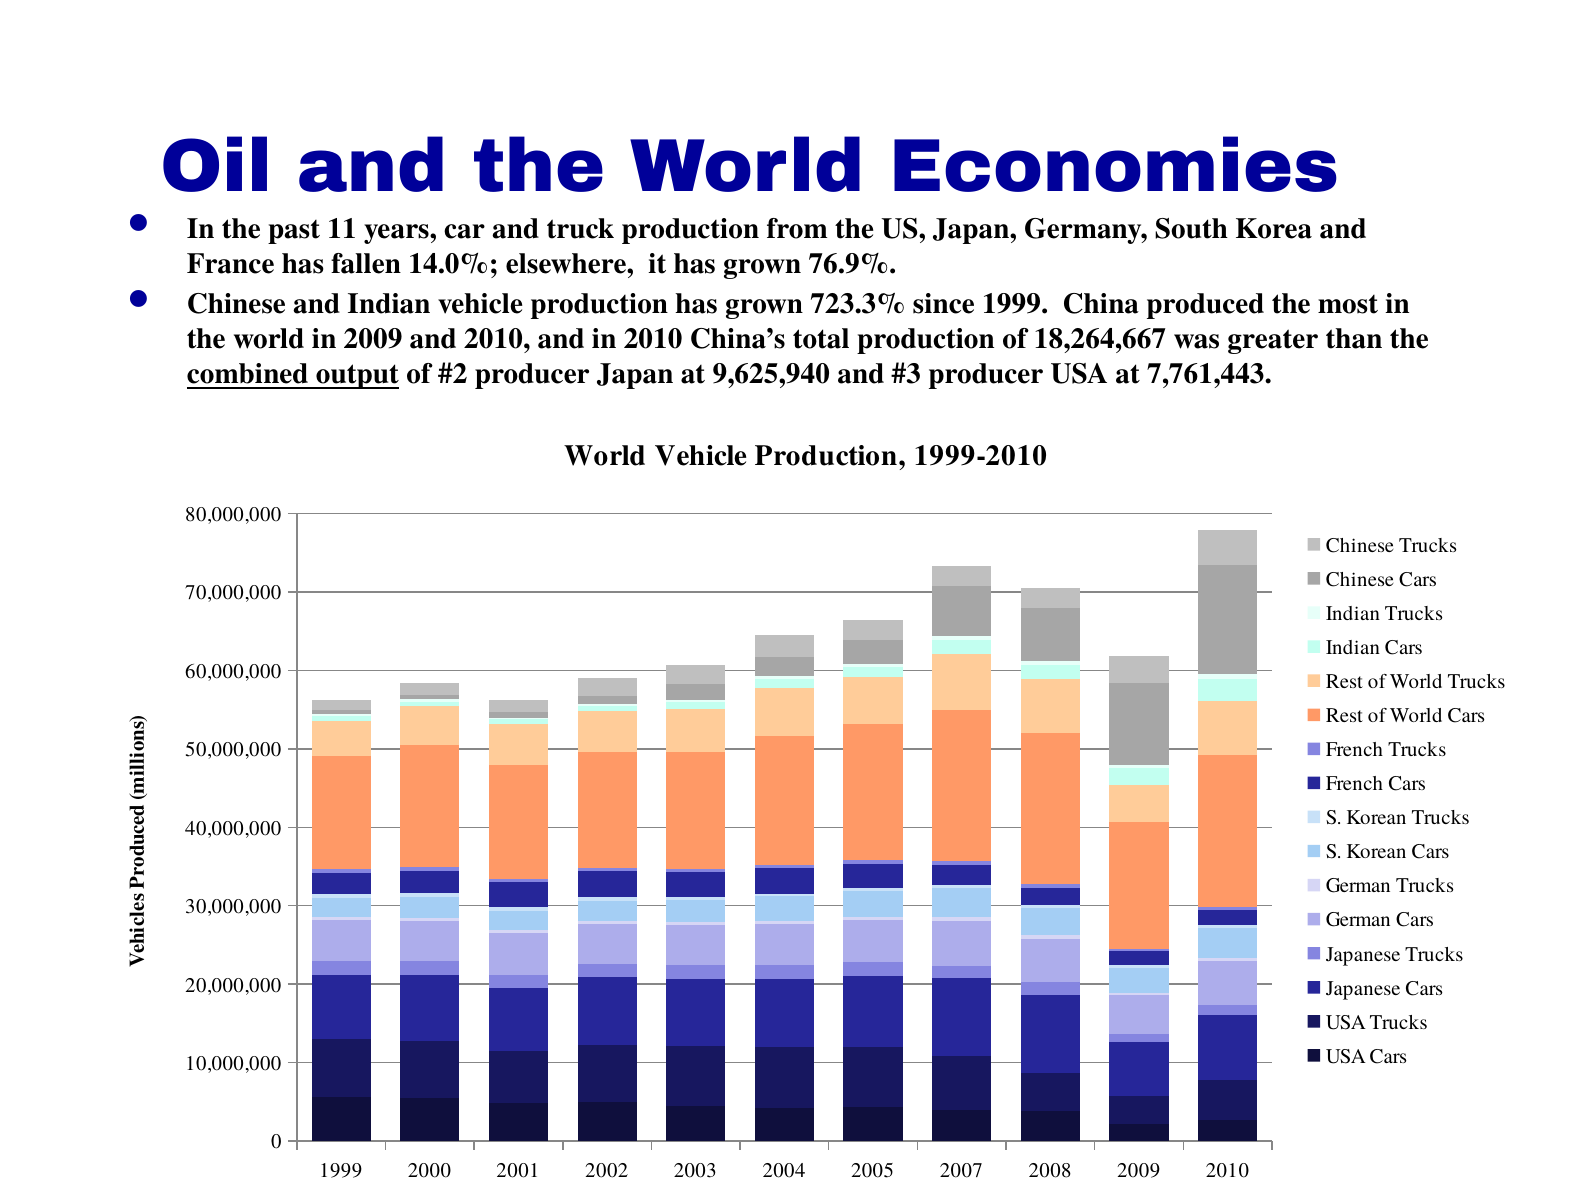

# Oil and the World Economies
In the past 11 years, car and truck production from the US, Japan, Germany, South Korea and France has fallen 14.0%; elsewhere,  it has grown 76.9%.
Chinese and Indian vehicle production has grown 723.3% since 1999.  China produced the most in the world in 2009 and 2010, and in 2010 China’s total production of 18,264,667 was greater than the combined output of #2 producer Japan at 9,625,940 and #3 producer USA at 7,761,443.

### Chart: World Vehicle Production, 1999-2010

| Category |  |  |  |  |  |  |  |  |  |  |  |  |  |  |  |  |
|---|---|---|---|---|---|---|---|---|---|---|---|---|---|---|---|---|
| 1999 | 5637949.0 | 7387029.0 | 8100169.0 | 1795307.0 | 5309524.0 | 378168.0 | 2361735.0 | 481379.0 | 2784469.0 | 395724.0 | 14467486.0 | 4511807.0 | 533149.0 | 285044.0 | 565366.0 | 1264587.0 |
| 2000 | 5542217.0 | 7257640.0 | 8359434.0 | 1781362.0 | 5131918.0 | 394697.0 | 2602008.0 | 512990.0 | 2879810.0 | 468551.0 | 15577632.0 | 4995474.0 | 517957.0 | 283403.0 | 604677.0 | 1464392.0 |
| 2001 | 4879119.0 | 6545570.0 | 8117563.0 | 1659628.0 | 5301189.0 | 390488.0 | 2471444.0 | 474885.0 | 3181549.0 | 446869.0 | 14516946.0 | 5170624.0 | 654557.0 | 160054.0 | 703521.0 | 1630919.0 |
| 2002 | 5018777.0 | 7260805.0 | 8618354.0 | 1638961.0 | 5123238.0 | 346071.0 | 2651273.0 | 496311.0 | 3292797.0 | 309073.0 | 14848311.0 | 5208747.0 | 703948.0 | 190848.0 | 1101696.0 | 2185108.0 |
| 2003 | 4510469.0 | 7604502.0 | 8478328.0 | 1807890.0 | 5145403.0 | 361226.0 | 2767716.0 | 410154.0 | 3220329.0 | 399737.0 | 14919578.0 | 5432684.0 | 907968.0 | 253555.0 | 2018875.0 | 2424811.0 |
| 2004 | 4229625.0 | 7759762.0 | 8720385.0 | 1791133.0 | 5192101.0 | 377853.0 | 3122600.0 | 346864.0 | 3227416.0 | 438574.0 | 16403556.0 | 6140698.0 | 1178354.0 | 332803.0 | 2480231.0 | 2754265.0 |
| 2005 | 4321272.0 | 7659640.0 | 9016735.0 | 1782924.0 | 5350187.0 | 407523.0 | 3357094.0 | 342256.0 | 3112961.0 | 436047.0 | 17362576.0 | 5998781.0 | 1264000.0 | 362755.0 | 3078153.0 | 2629535.0 |
| 2007 | 3924268.0 | 6856461.0 | 9944637.0 | 1651690.0 | 5709139.0 | 504321.0 | 3723482.0 | 362826.0 | 2550869.0 | 464985.0 | 19254356.0 | 7182842.0 | 1713479.0 | 540250.0 | 6381116.0 | 2501340.0 |
| 2008 | 3776641.0 | 4916900.0 | 9928143.0 | 1647501.0 | 5532030.0 | 513700.0 | 3450478.0 | 376204.0 | 2145935.0 | 423043.0 | 19309094.0 | 6869316.0 | 1846051.0 | 486277.0 | 6737745.0 | 2561435.0 |
| 2009 | 2195588.0 | 3535809.0 | 6862161.0 | 1071896.0 | 4964523.0 | 245334.0 | 3158417.0 | 354509.0 | 1819497.0 | 228196.0 | 16213361.0 | 4710033.0 | 2175220.0 | 466330.0 | 10383831.0 | 3407163.0 |
| 2010 | 2731105.0 | 5030335.0 | 8307382.0 | 1318558.0 | 5552409.0 | 353576.0 | 3866206.0 | 405735.0 | 1924171.0 | 305250.0 | 19385870.0 | 6875658.0 | 2814584.0 | 722199.0 | 13897083.0 | 4367584.0 |